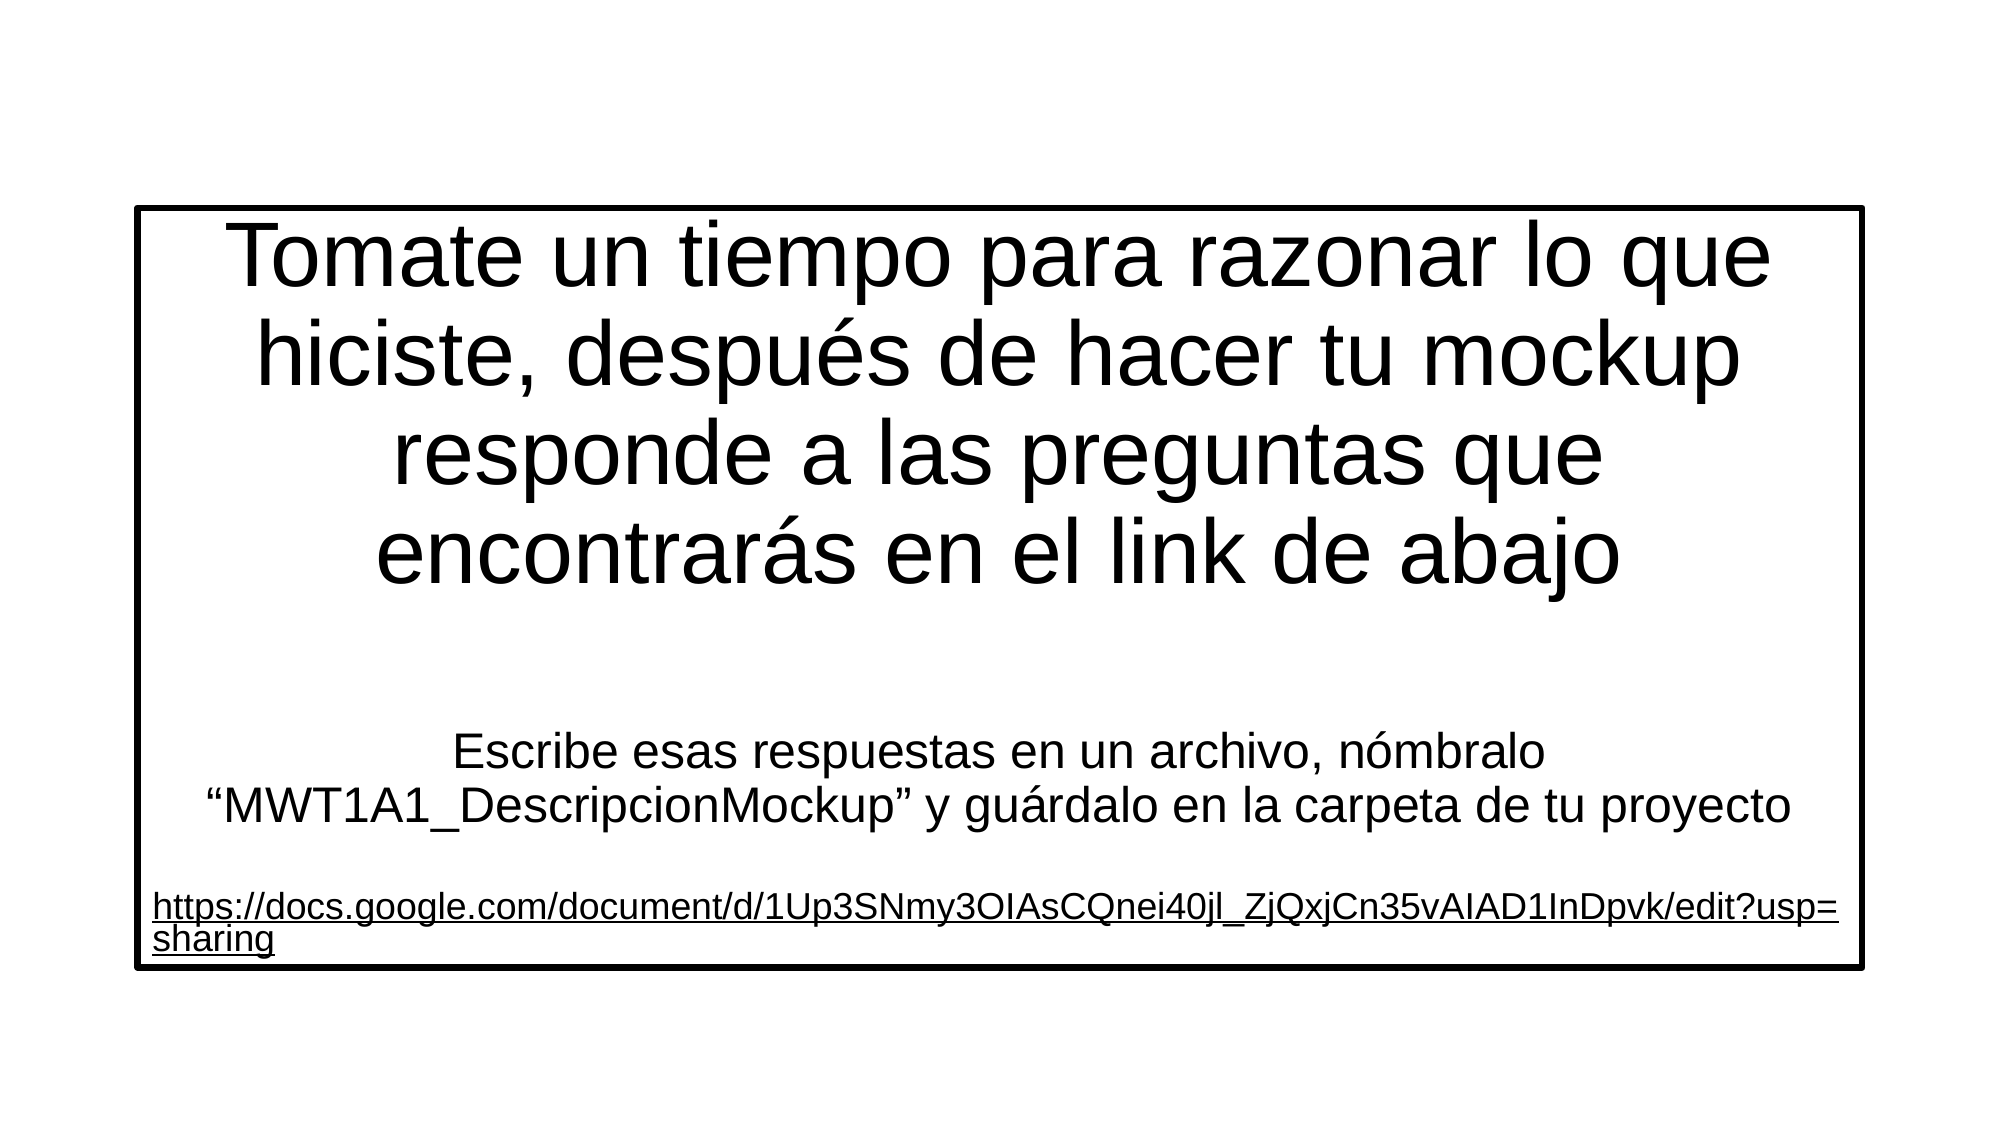

Tomate un tiempo para razonar lo que hiciste, después de hacer tu mockup responde a las preguntas que encontrarás en el link de abajo

Escribe esas respuestas en un archivo, nómbralo “MWT1A1_DescripcionMockup” y guárdalo en la carpeta de tu proyecto

https://docs.google.com/document/d/1Up3SNmy3OIAsCQnei40jl_ZjQxjCn35vAIAD1InDpvk/edit?usp=sharing